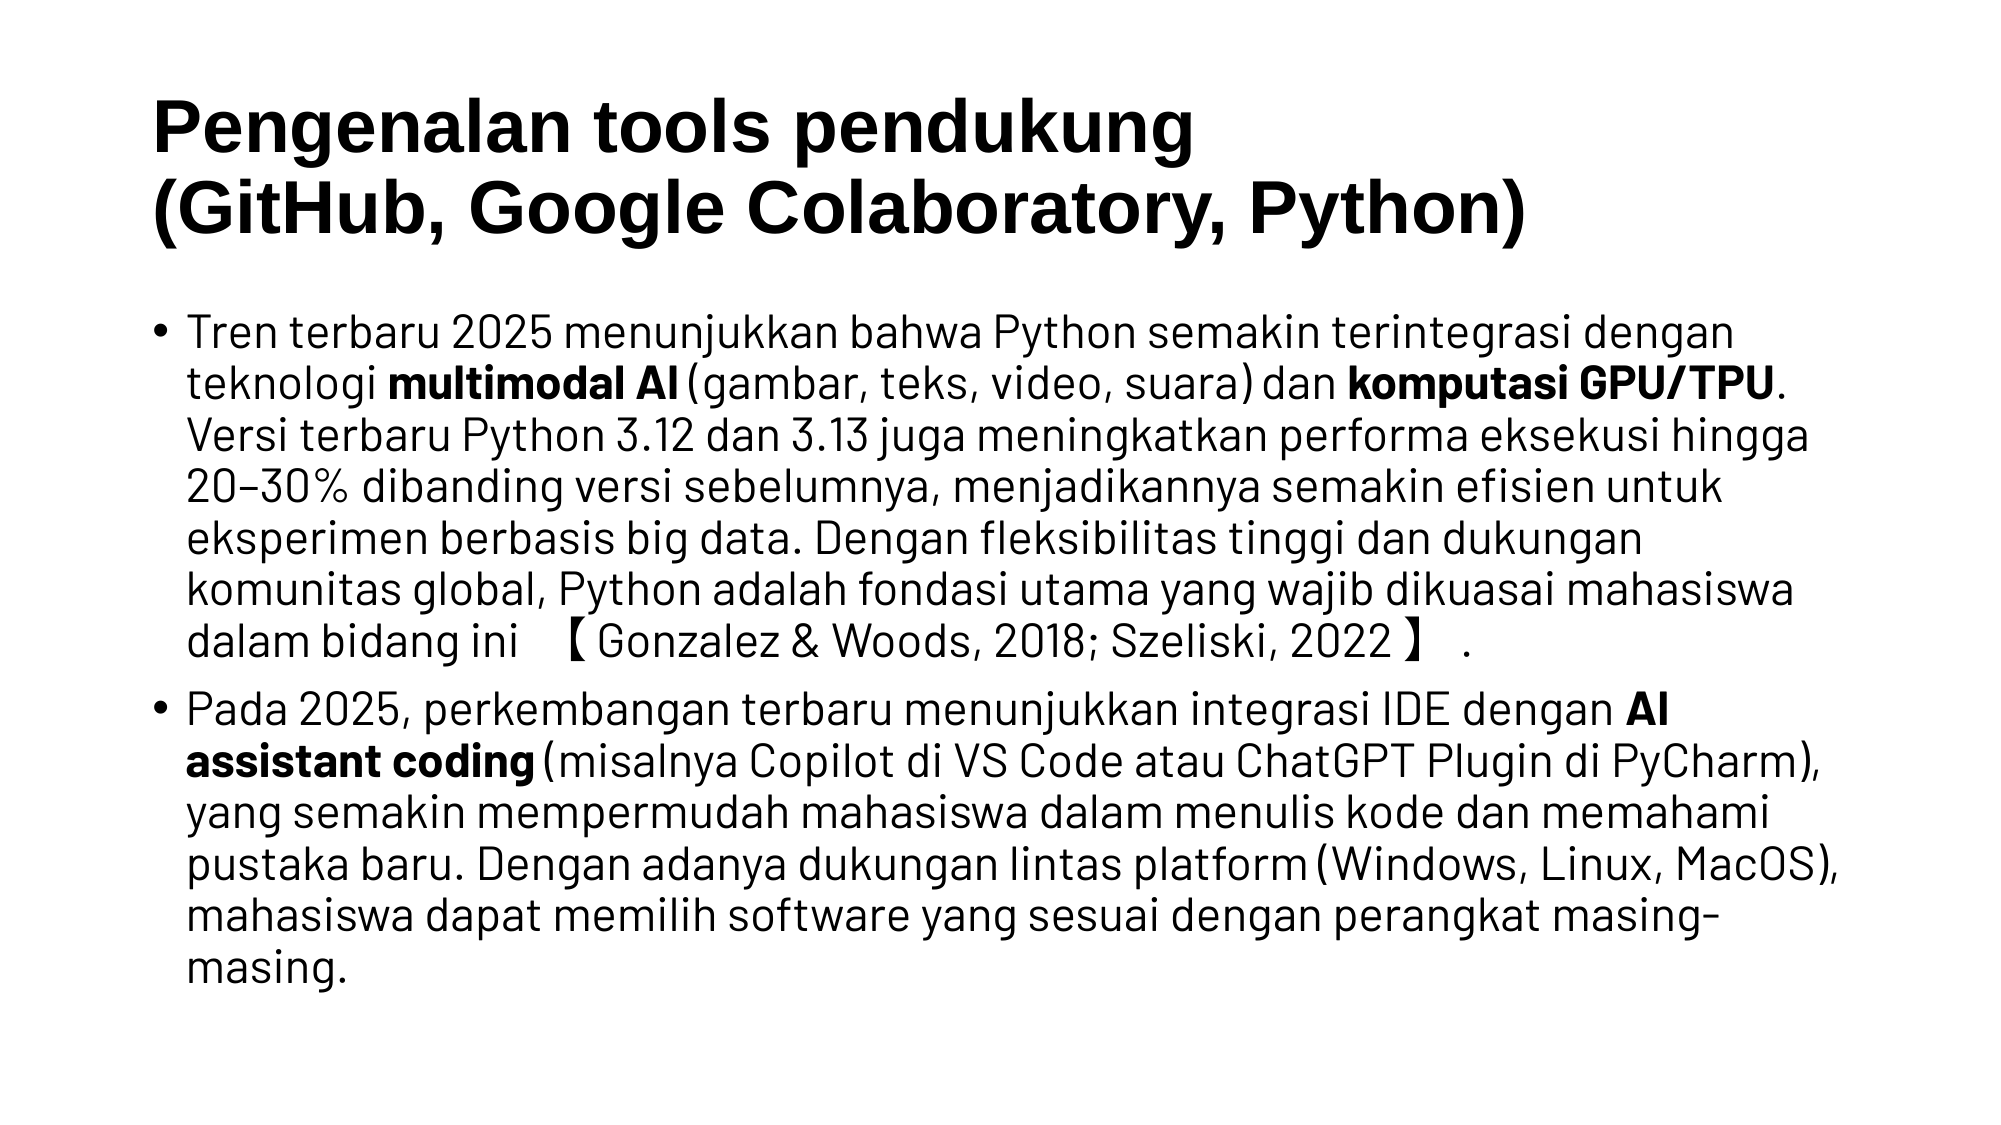

# Pengenalan tools pendukung (GitHub, Google Colaboratory, Python)
Tren terbaru 2025 menunjukkan bahwa Python semakin terintegrasi dengan teknologi multimodal AI (gambar, teks, video, suara) dan komputasi GPU/TPU. Versi terbaru Python 3.12 dan 3.13 juga meningkatkan performa eksekusi hingga 20–30% dibanding versi sebelumnya, menjadikannya semakin efisien untuk eksperimen berbasis big data. Dengan fleksibilitas tinggi dan dukungan komunitas global, Python adalah fondasi utama yang wajib dikuasai mahasiswa dalam bidang ini 【Gonzalez & Woods, 2018; Szeliski, 2022】.
Pada 2025, perkembangan terbaru menunjukkan integrasi IDE dengan AI assistant coding (misalnya Copilot di VS Code atau ChatGPT Plugin di PyCharm), yang semakin mempermudah mahasiswa dalam menulis kode dan memahami pustaka baru. Dengan adanya dukungan lintas platform (Windows, Linux, MacOS), mahasiswa dapat memilih software yang sesuai dengan perangkat masing-masing.